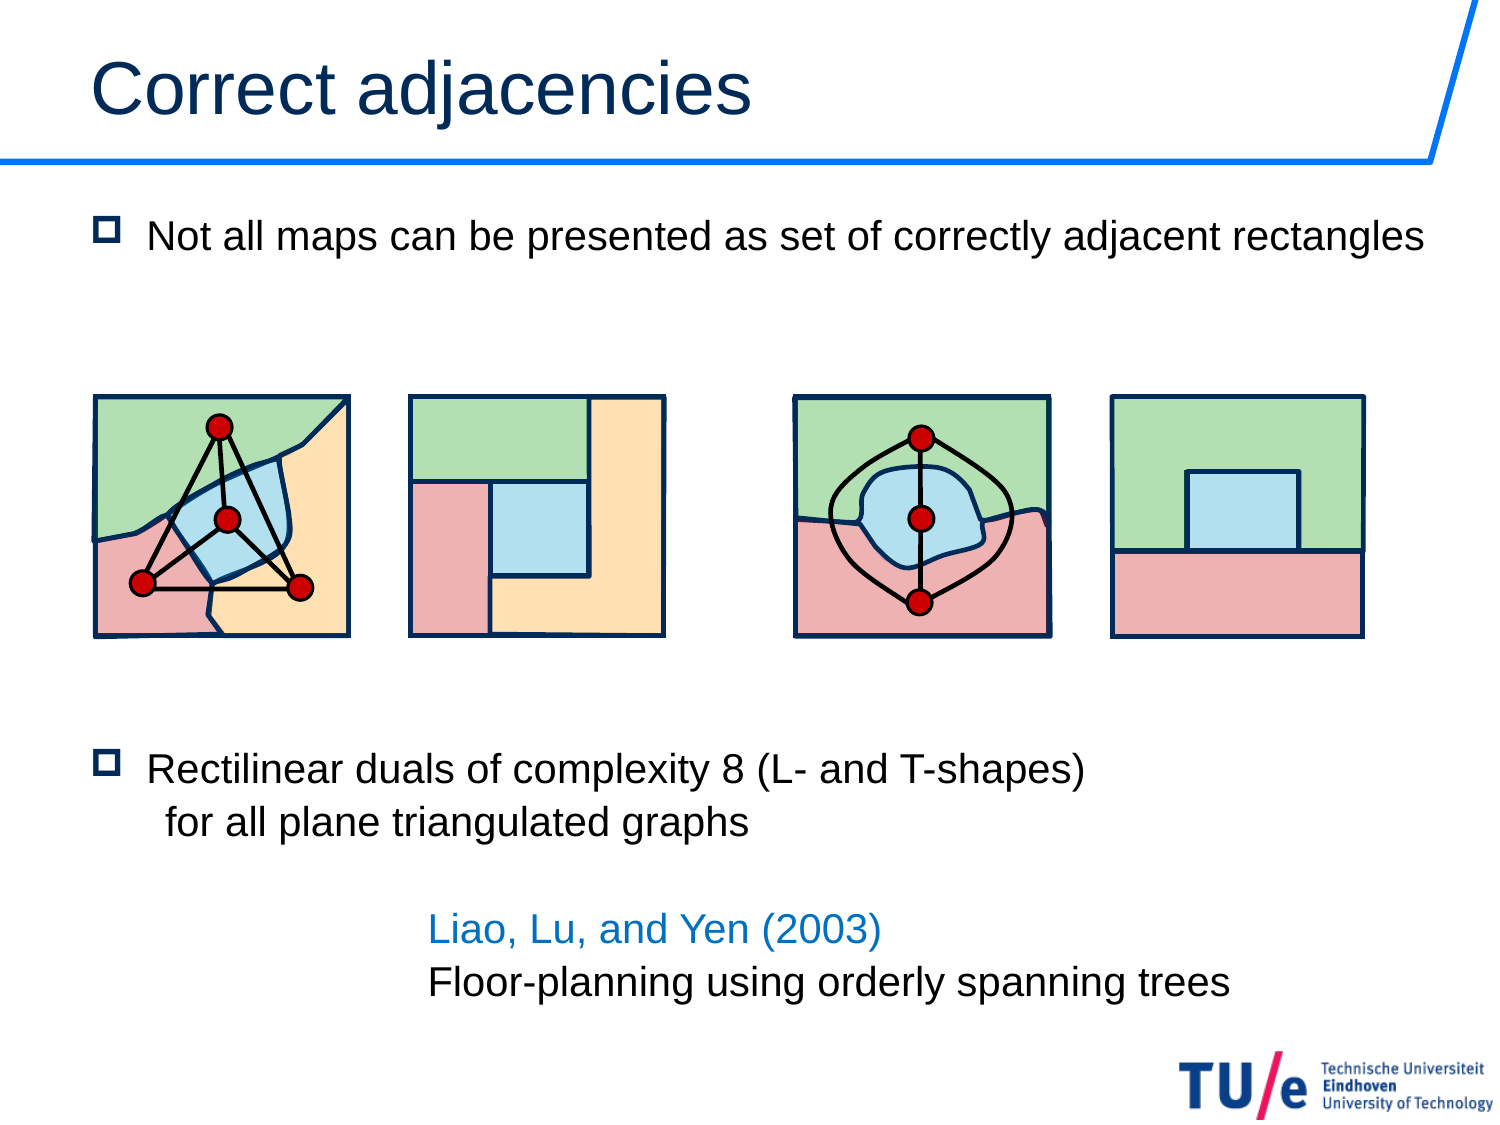

# Correct adjacencies
Not all maps can be presented as set of correctly adjacent rectangles

Rectilinear duals of complexity 8 (L- and T-shapes)
for all plane triangulated graphs

		Liao, Lu, and Yen (2003)
		Floor-planning using orderly spanning trees